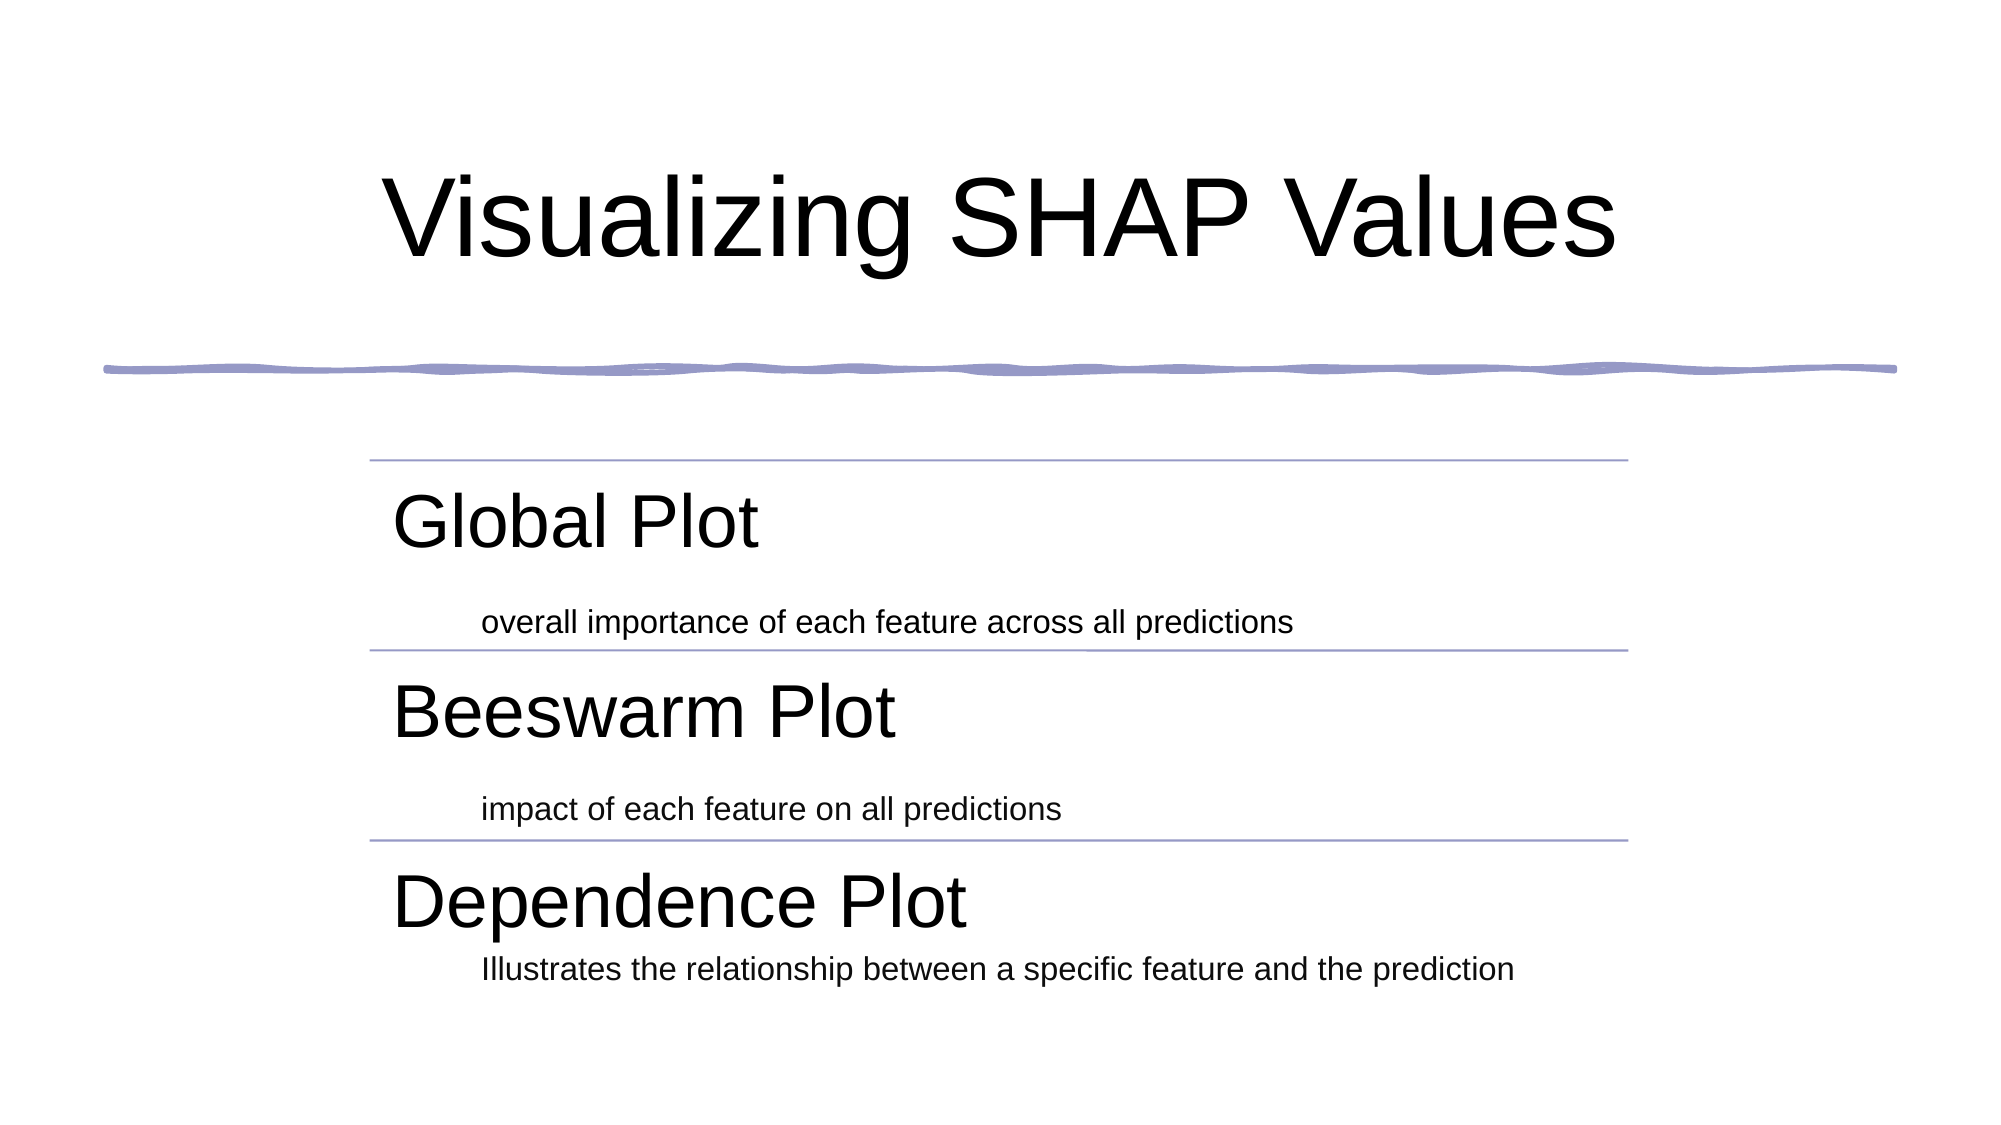

# Visualizing SHAP Values

Global Plot
Beeswarm Plot
Dependence Plot
overall importance of each feature across all predictions
impact of each feature on all predictions
Illustrates the relationship between a specific feature and the prediction
27